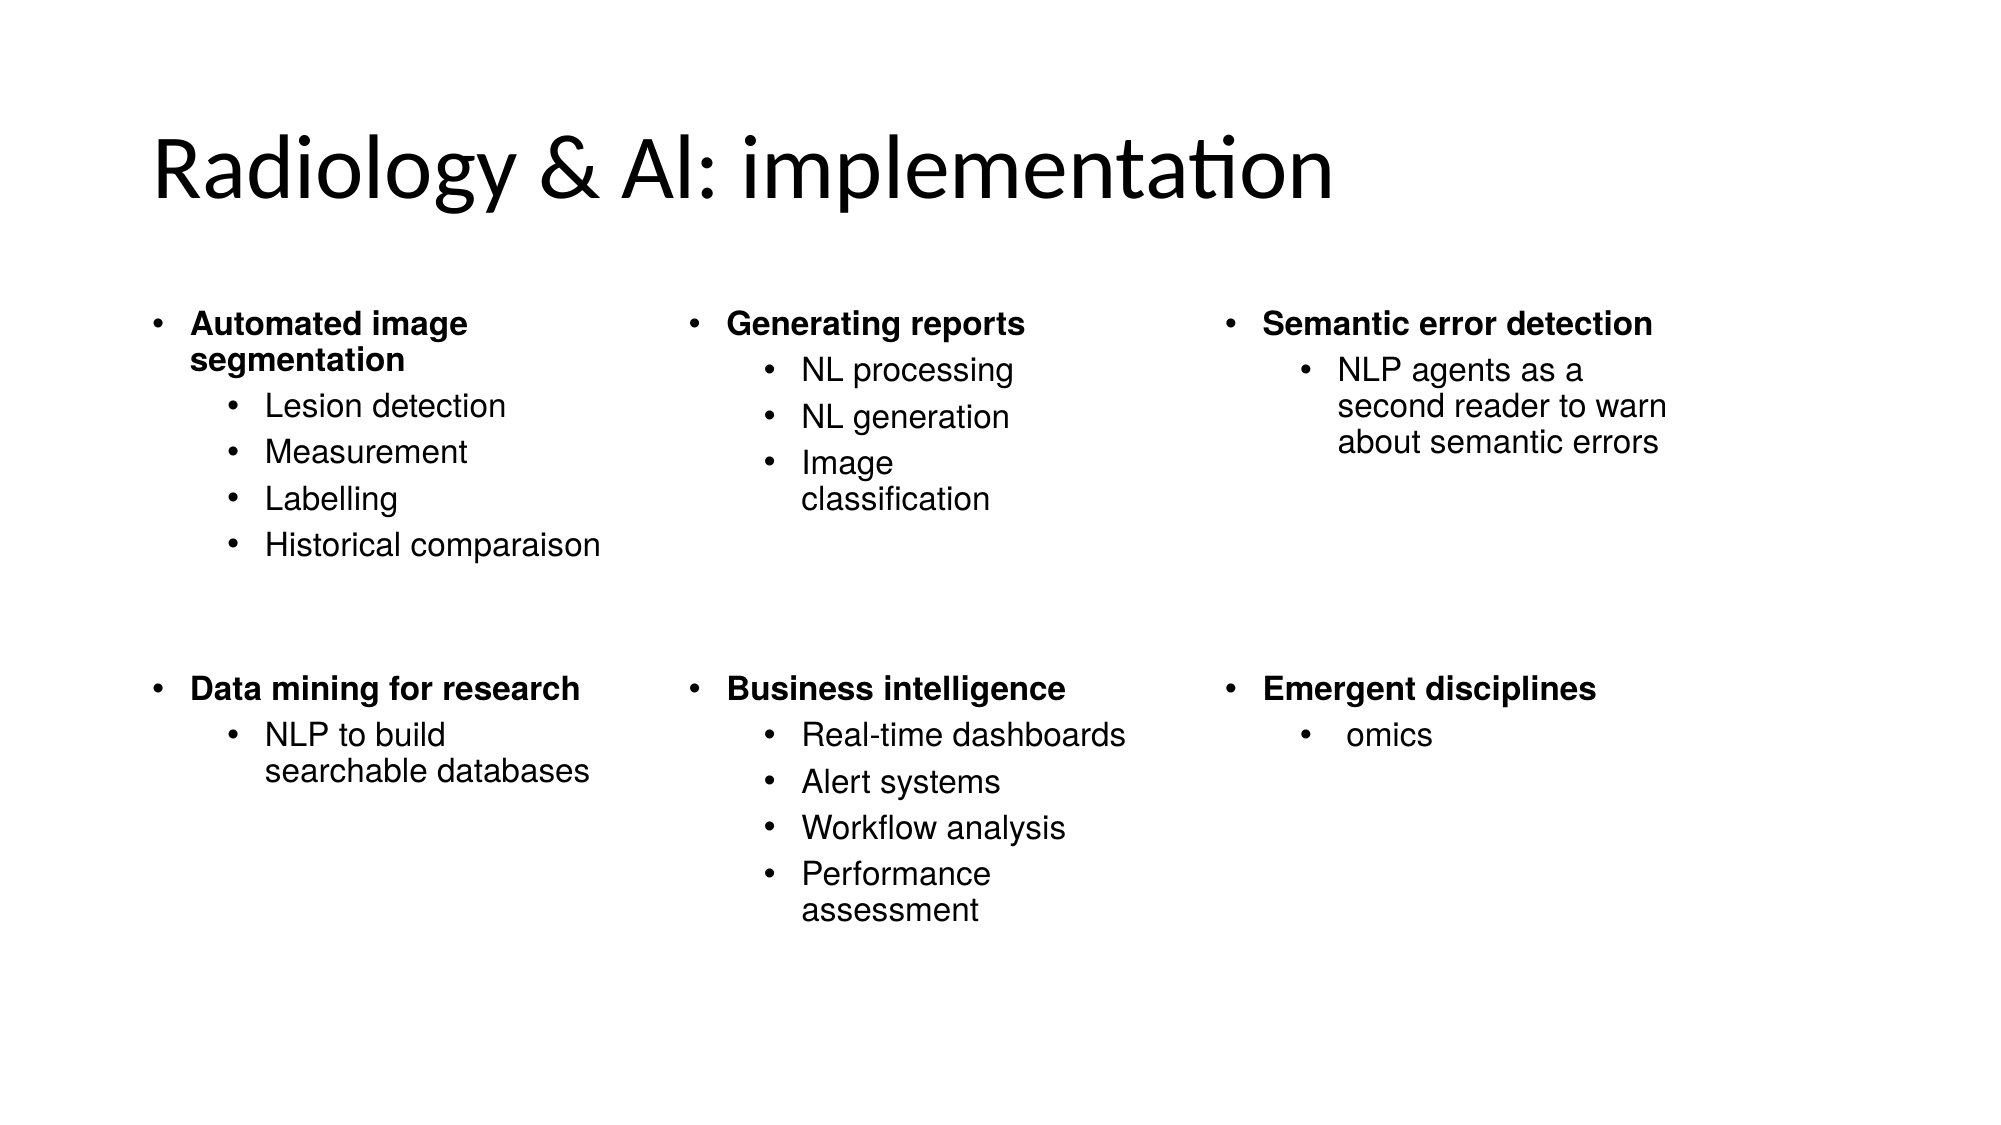

# Radiology & Al: implementation
Automated image segmentation
﻿﻿Lesion detection
﻿﻿Measurement
﻿﻿Labelling
﻿﻿Historical comparaison

Generating reports
﻿﻿NL processing
﻿﻿NL generation
﻿﻿Image
classification
Semantic error detection
NLP agents as a second reader to warn about semantic errors
Emergent disciplines
﻿﻿ omics
Business intelligence
Real-time dashboards
﻿﻿Alert systems
﻿﻿Workflow analysis
﻿﻿Performance assessment

Data mining for research
NLP to build searchable databases